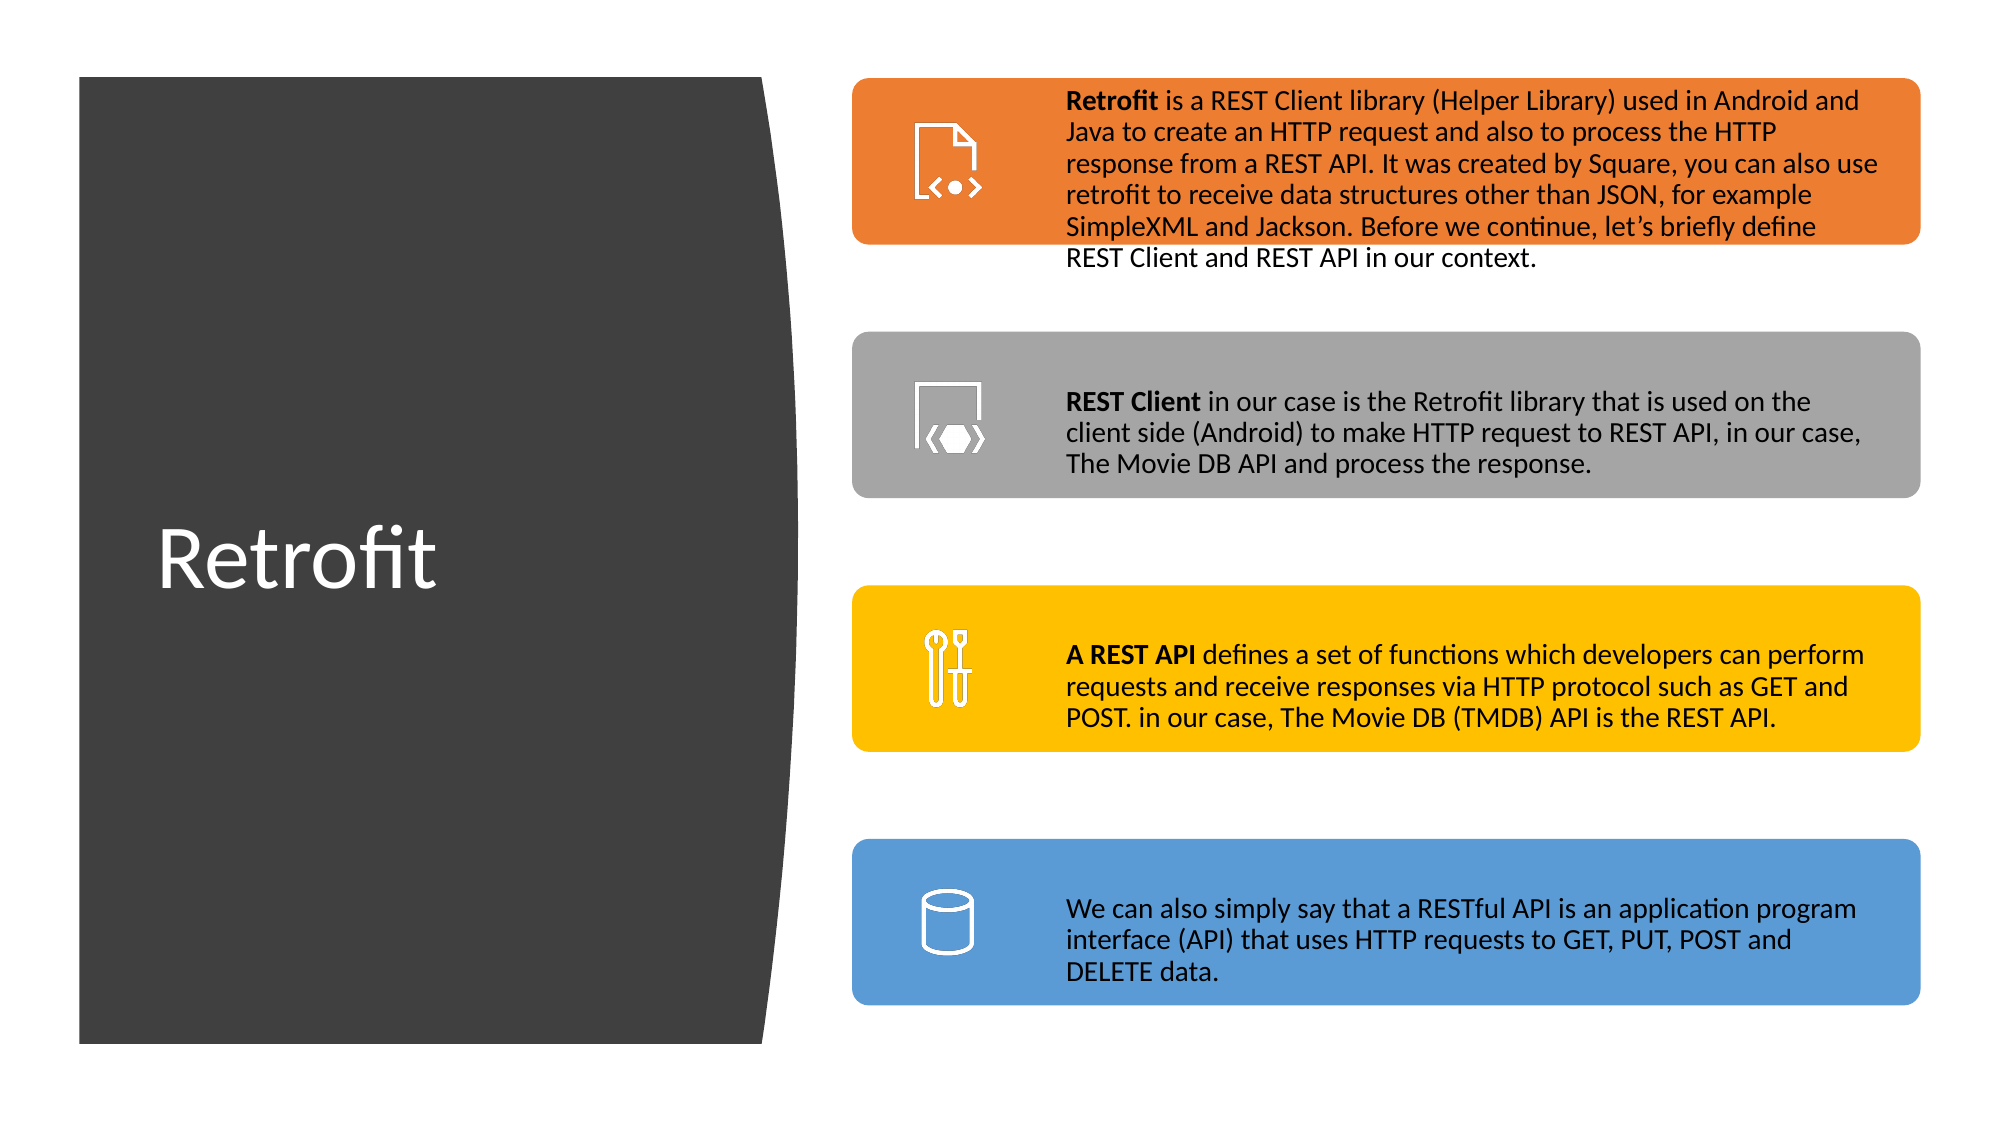

Retrofit is a REST Client library (Helper Library) used in Android and Java to create an HTTP request and also to process the HTTP response from a REST API. It was created by Square, you can also use retrofit to receive data structures other than JSON, for example SimpleXML and Jackson. Before we continue, let’s briefly define REST Client and REST API in our context.
REST Client in our case is the Retrofit library that is used on the client side (Android) to make HTTP request to REST API, in our case, The Movie DB API and process the response.
A REST API defines a set of functions which developers can perform requests and receive responses via HTTP protocol such as GET and POST. in our case, The Movie DB (TMDB) API is the REST API.
We can also simply say that a RESTful API is an application program interface (API) that uses HTTP requests to GET, PUT, POST and DELETE data.

# Retrofit